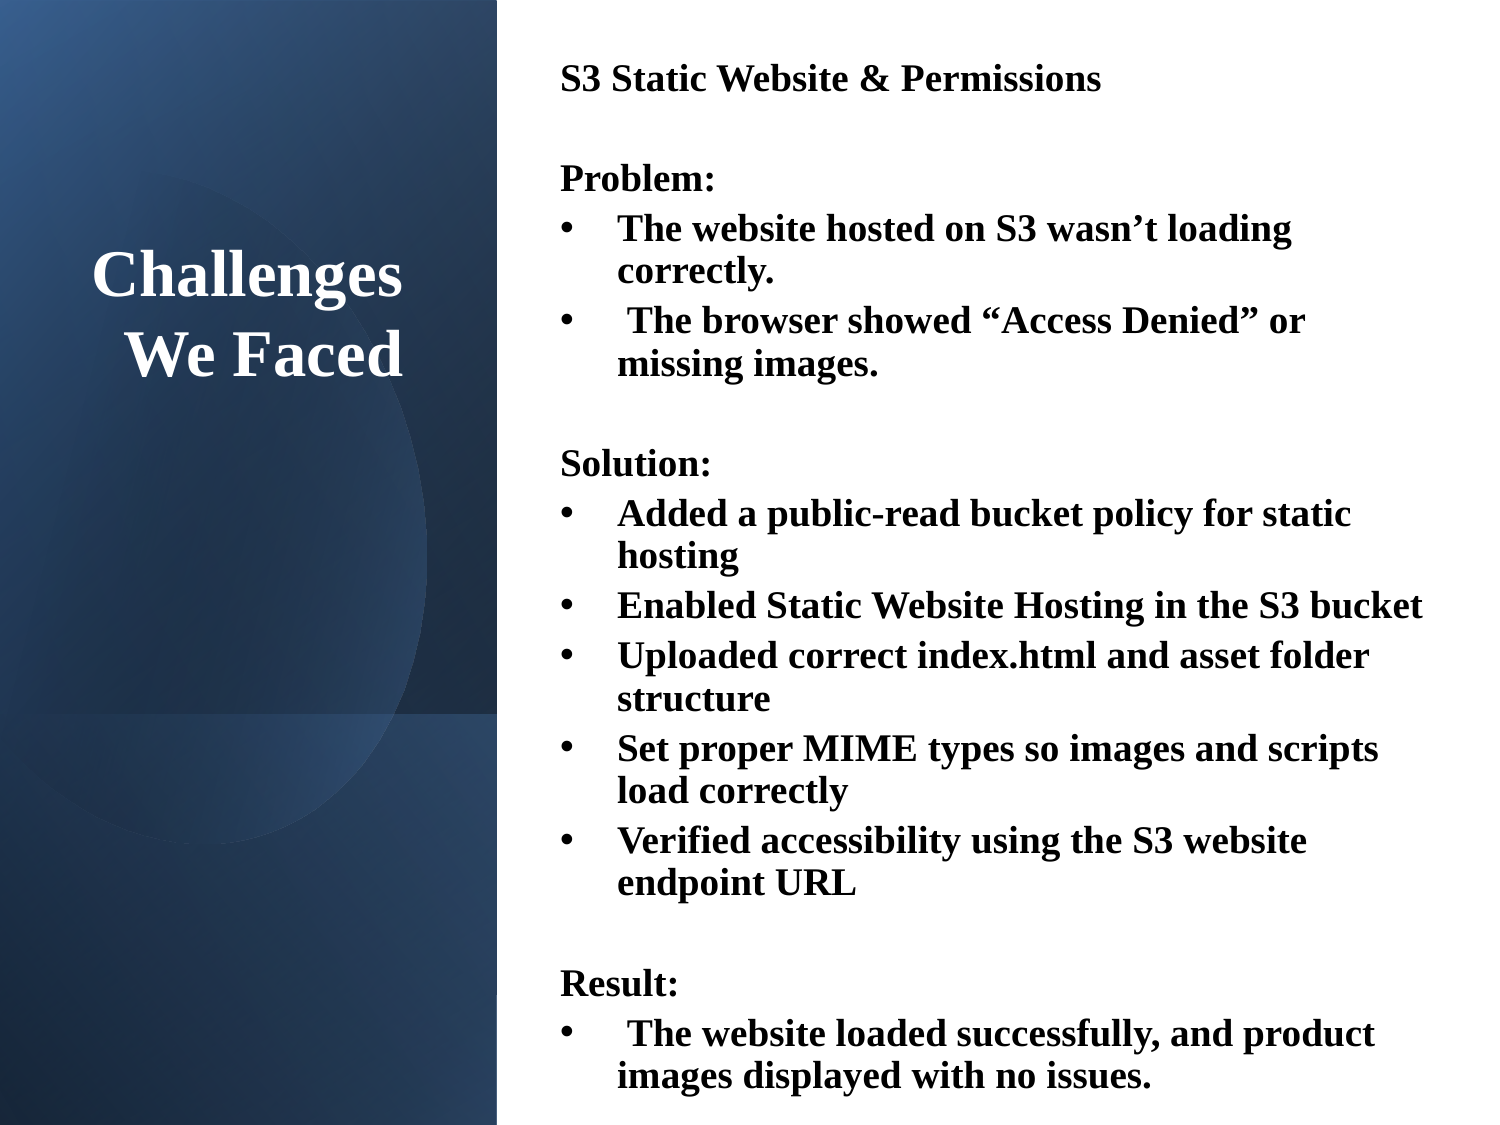

# Challenges  We Faced
S3 Static Website & Permissions

Problem:
The website hosted on S3 wasn’t loading correctly.
 The browser showed “Access Denied” or missing images.

Solution:
Added a public-read bucket policy for static hosting
Enabled Static Website Hosting in the S3 bucket
Uploaded correct index.html and asset folder structure
Set proper MIME types so images and scripts load correctly
Verified accessibility using the S3 website endpoint URL

Result:
 The website loaded successfully, and product images displayed with no issues.